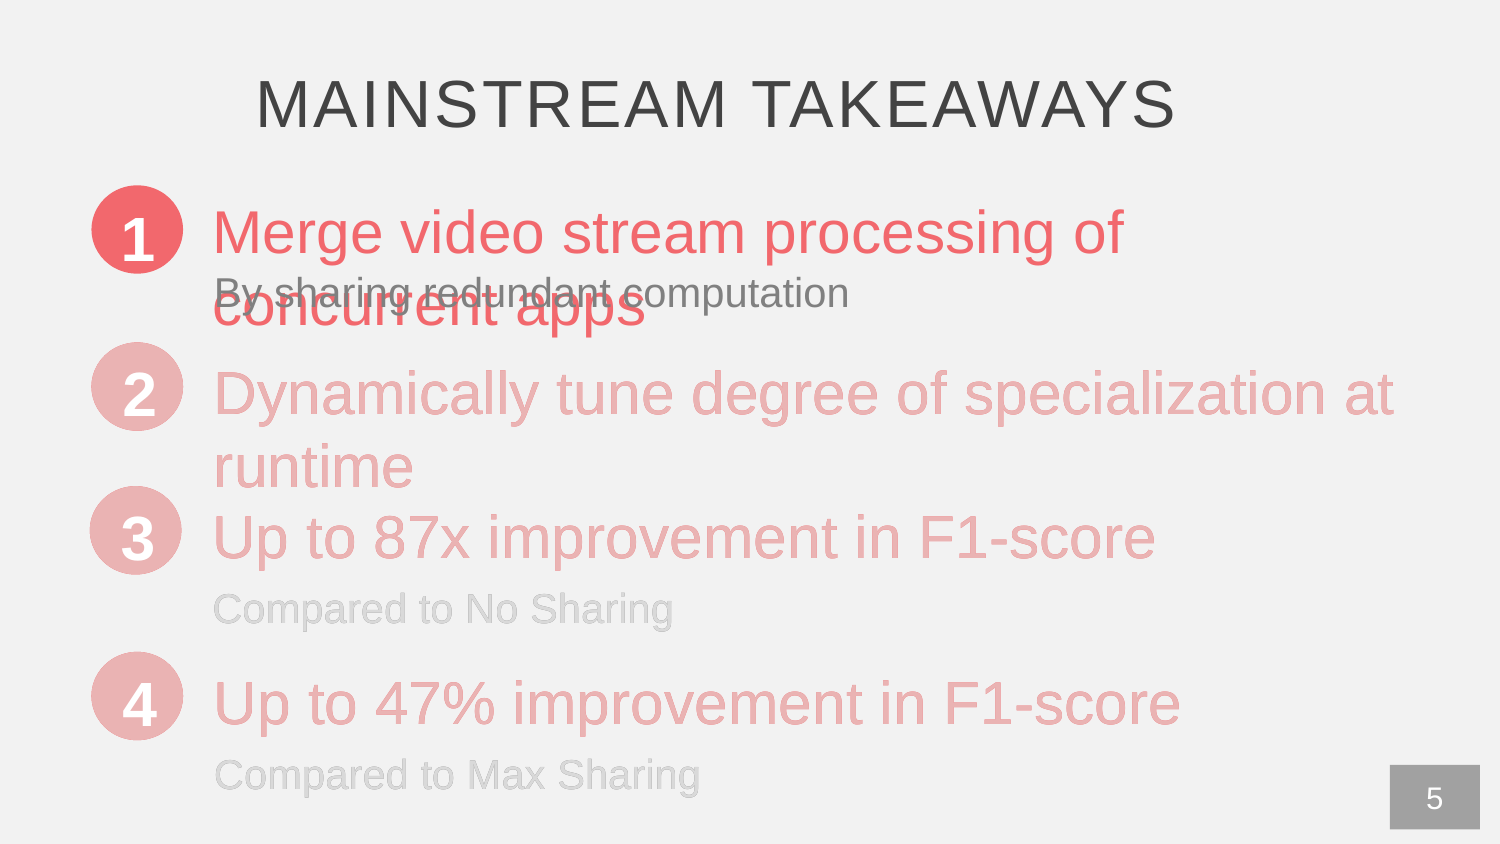

Mainstream takeaways

Merge video stream processing of concurrent apps
1
By sharing redundant computation

2
2
Dynamically tune degree of specialization at runtime
Dynamically tune degree of specialization at runtime

3
3
Up to 87x improvement in F1-score
Up to 87x improvement in F1-score
Compared to No Sharing
Compared to No Sharing

4
4
Up to 47% improvement in F1-score
Up to 47% improvement in F1-score
Compared to Max Sharing
Compared to Max Sharing
5